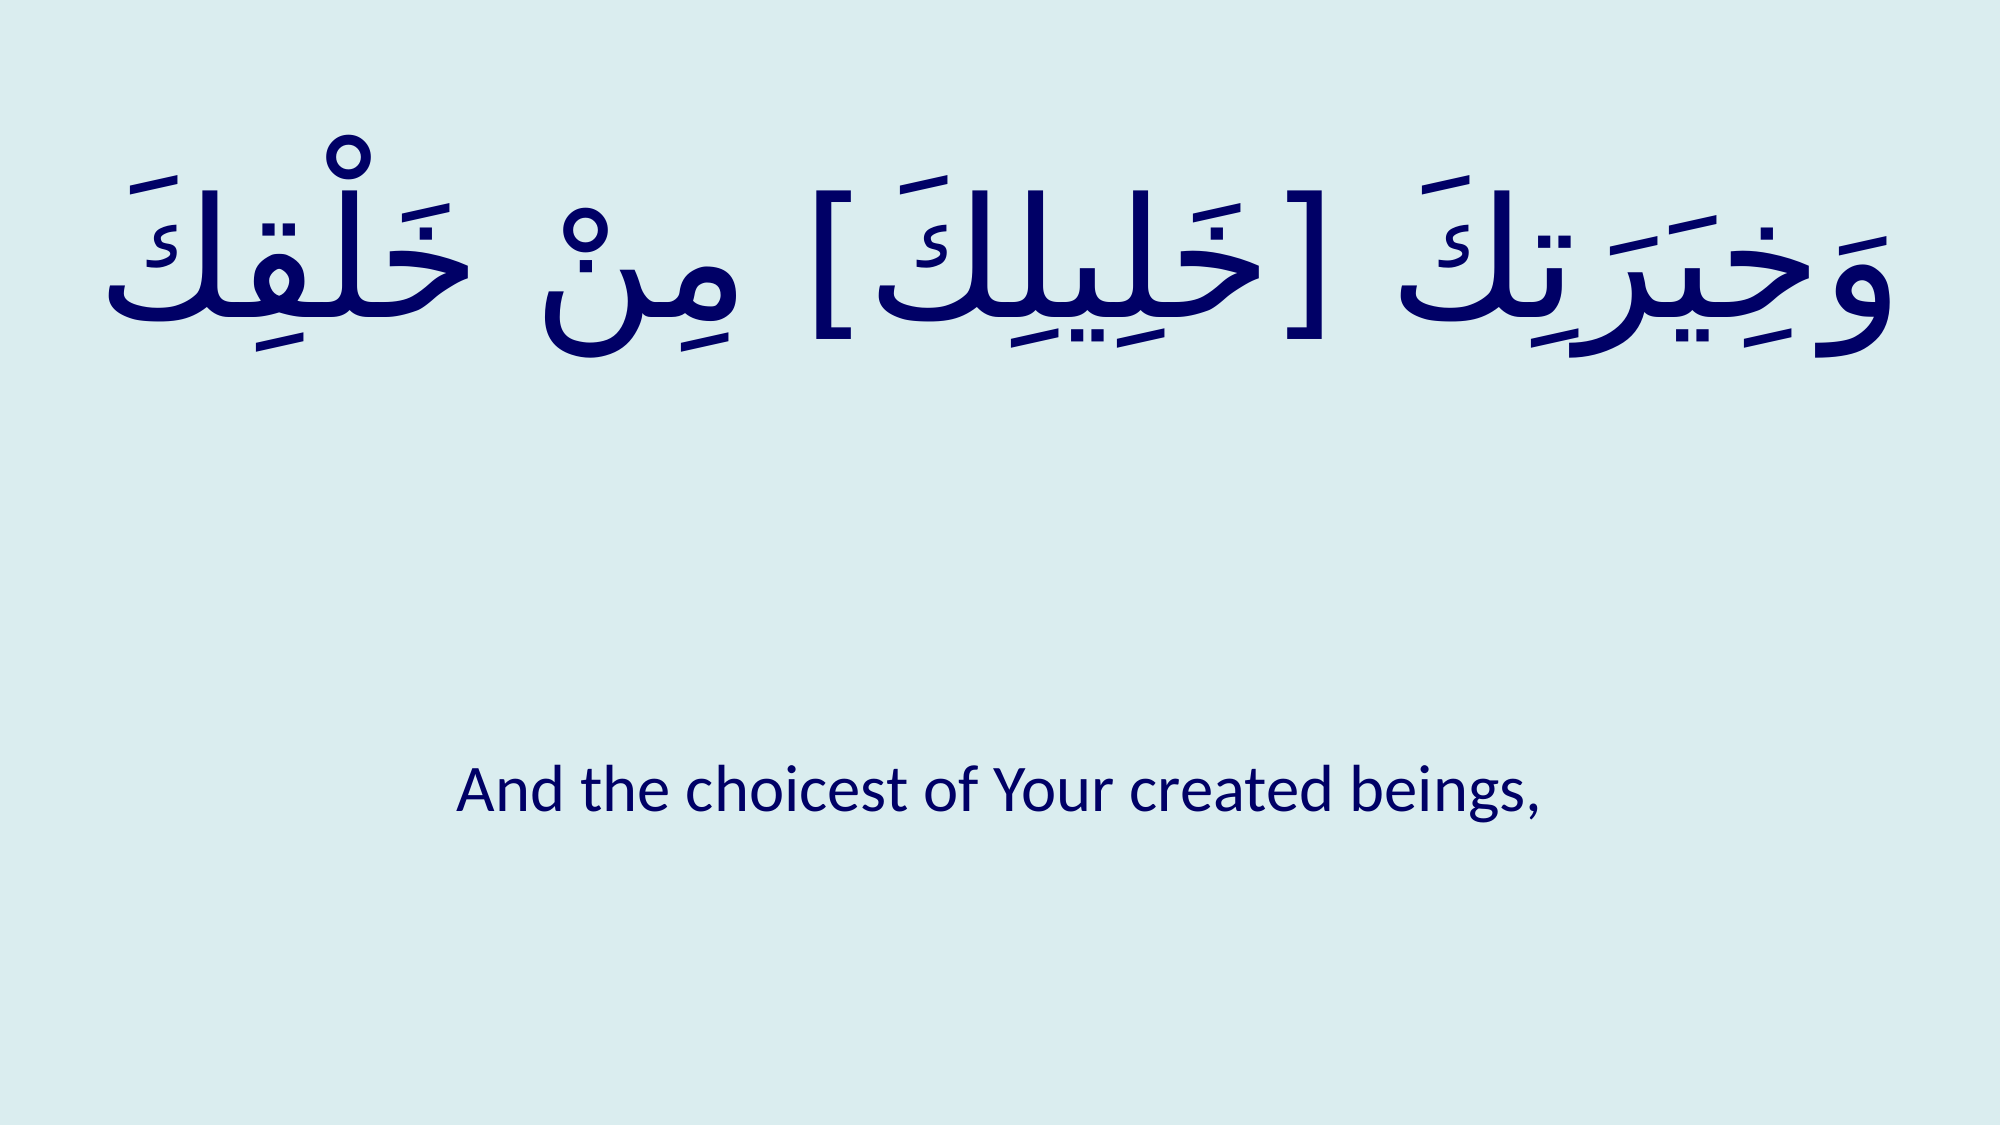

# وَخِيَرَتِكَ [خَلِيلِكَ‏] مِنْ خَلْقِكَ
And the choicest of Your created beings,